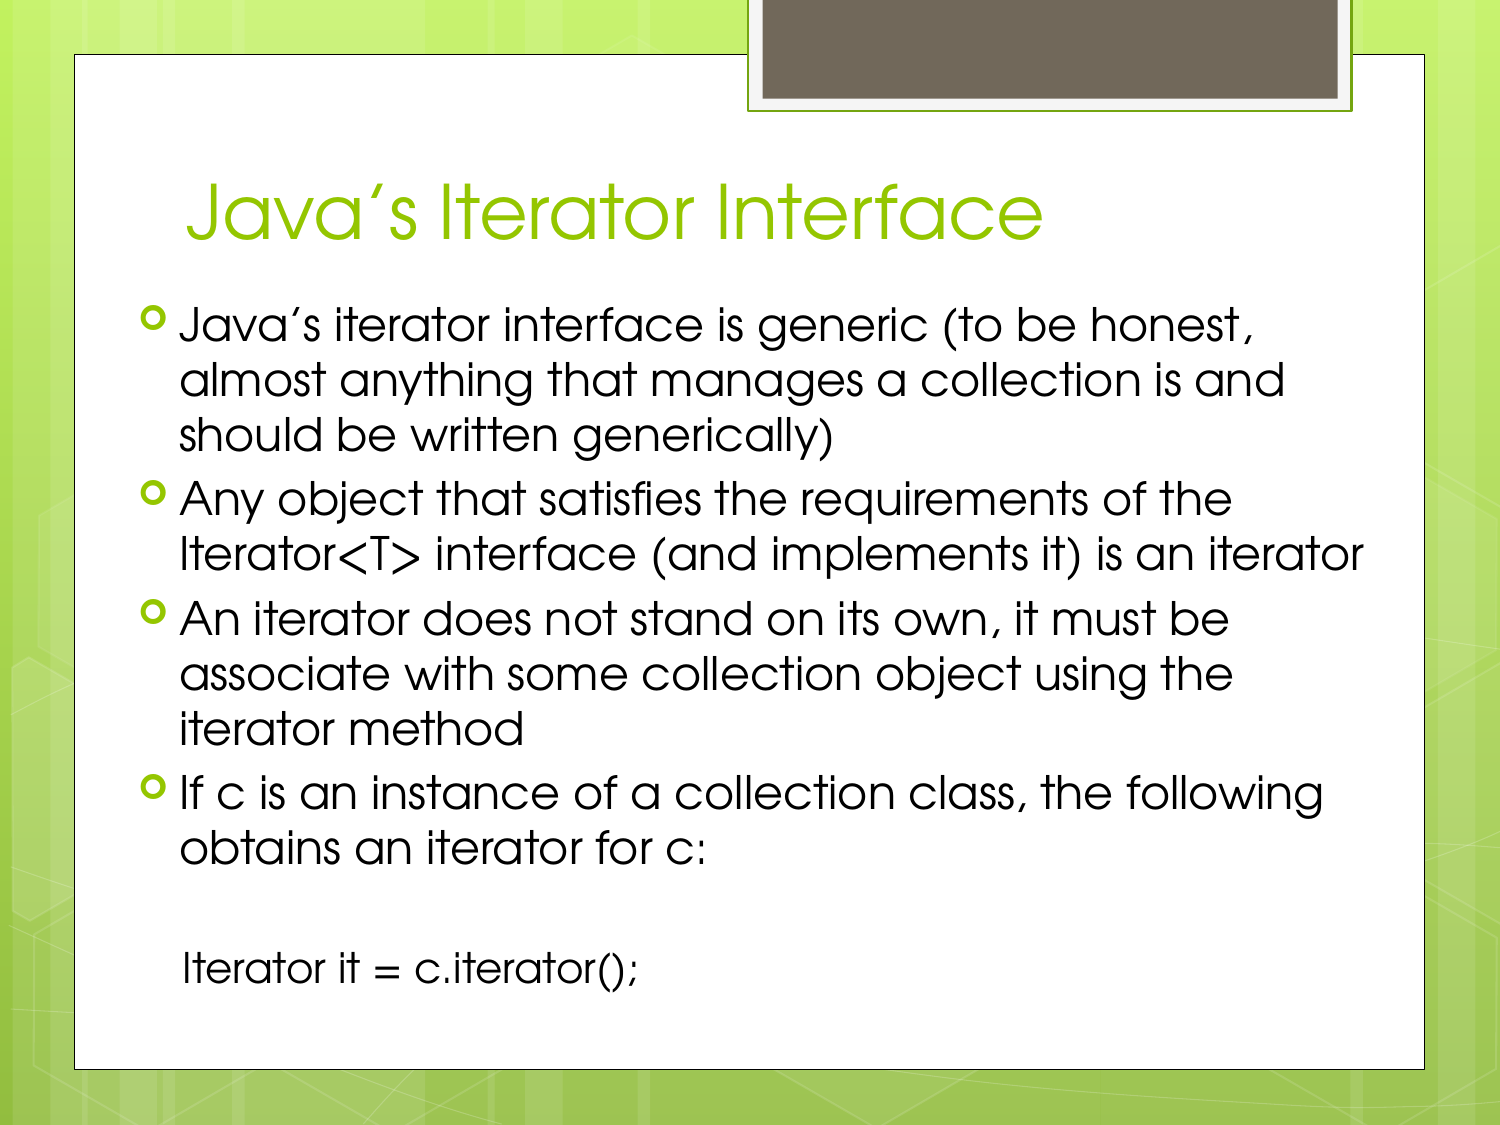

# Java’s Iterator Interface
Java’s iterator interface is generic (to be honest, almost anything that manages a collection is and should be written generically)
Any object that satisfies the requirements of the Iterator<T> interface (and implements it) is an iterator
An iterator does not stand on its own, it must be associate with some collection object using the iterator method
If c is an instance of a collection class, the following obtains an iterator for c:

Iterator it = c.iterator();